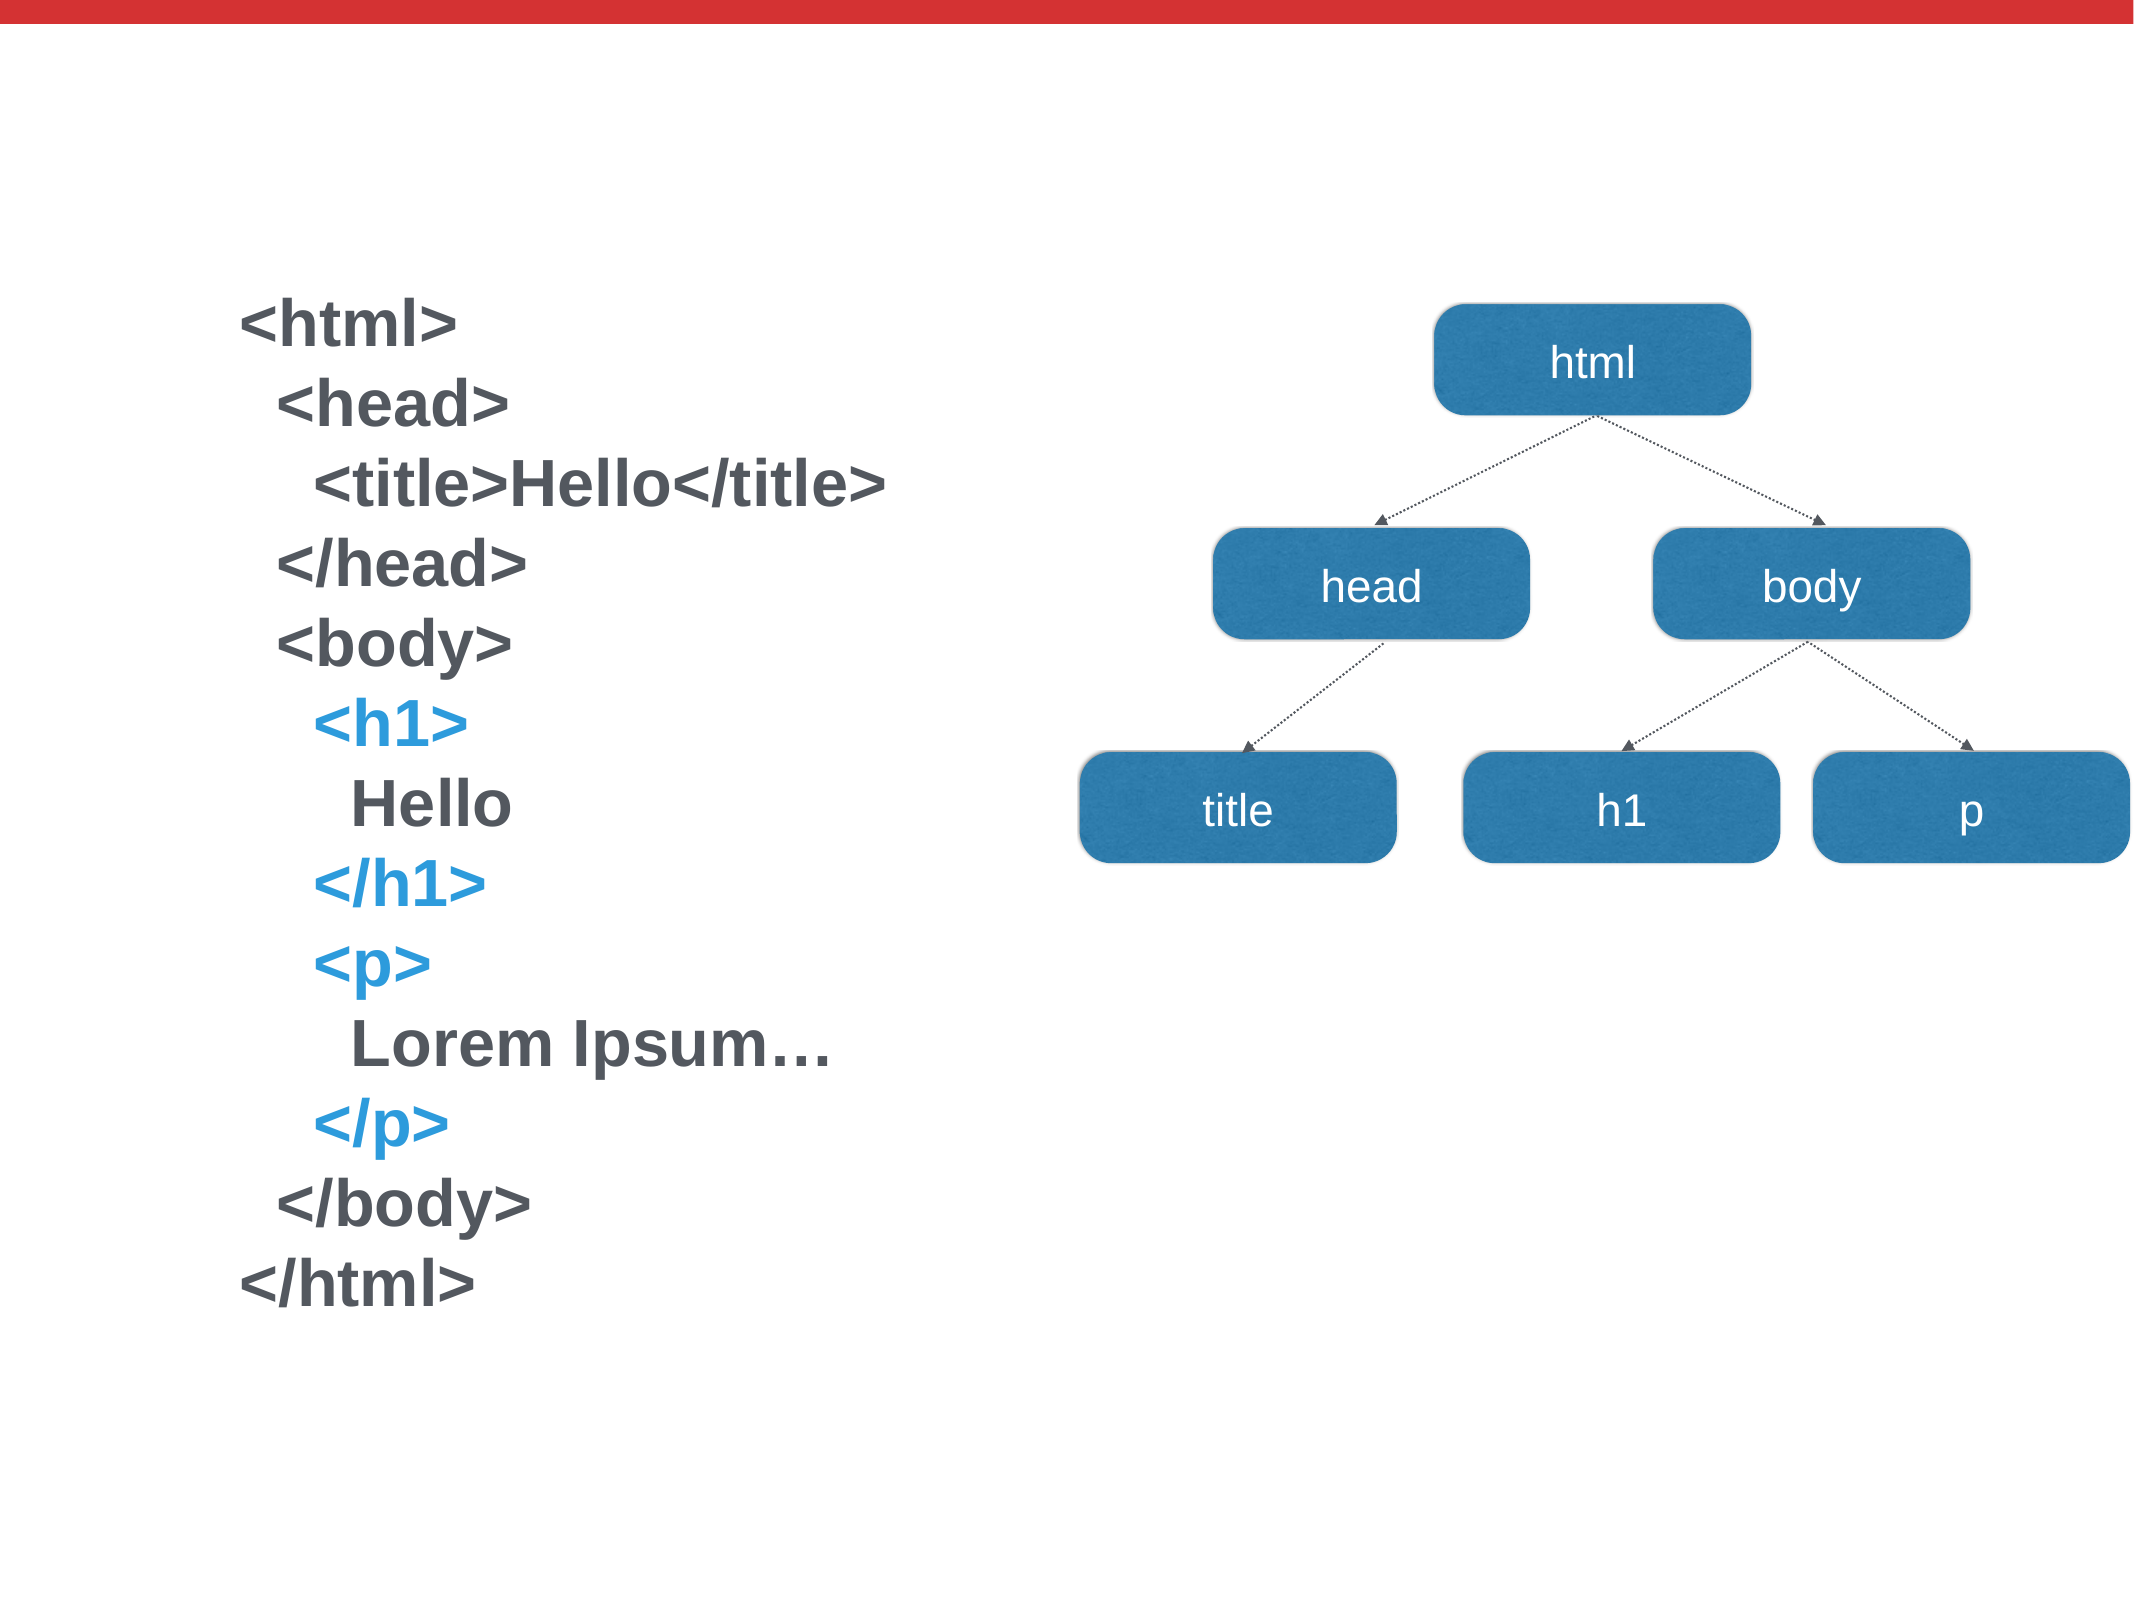

html
<html>
  <head>
    <title>Hello</title>
  </head>
  <body>
    <h1>
      Hello
    </h1>
    <p>
      Lorem Ipsum…
    </p>
  </body>
</html>

head
body

title
h1
p